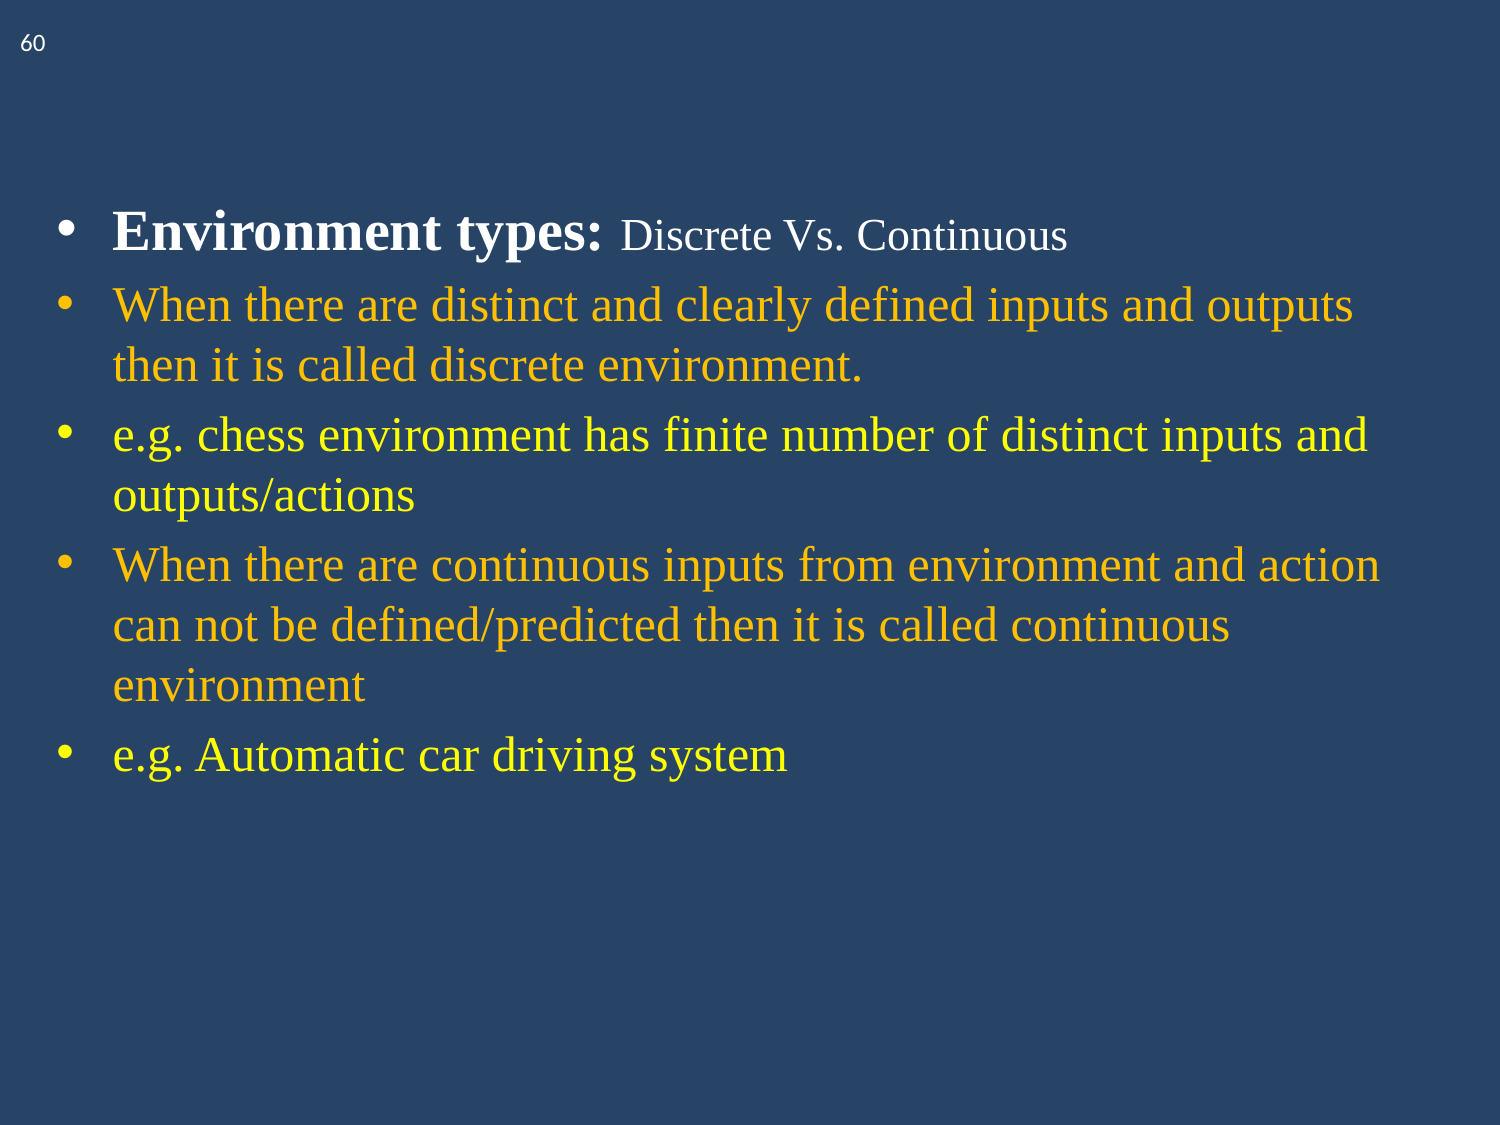

60
Environment types: Discrete Vs. Continuous
When there are distinct and clearly defined inputs and outputs then it is called discrete environment.
e.g. chess environment has finite number of distinct inputs and outputs/actions
When there are continuous inputs from environment and action can not be defined/predicted then it is called continuous environment
e.g. Automatic car driving system